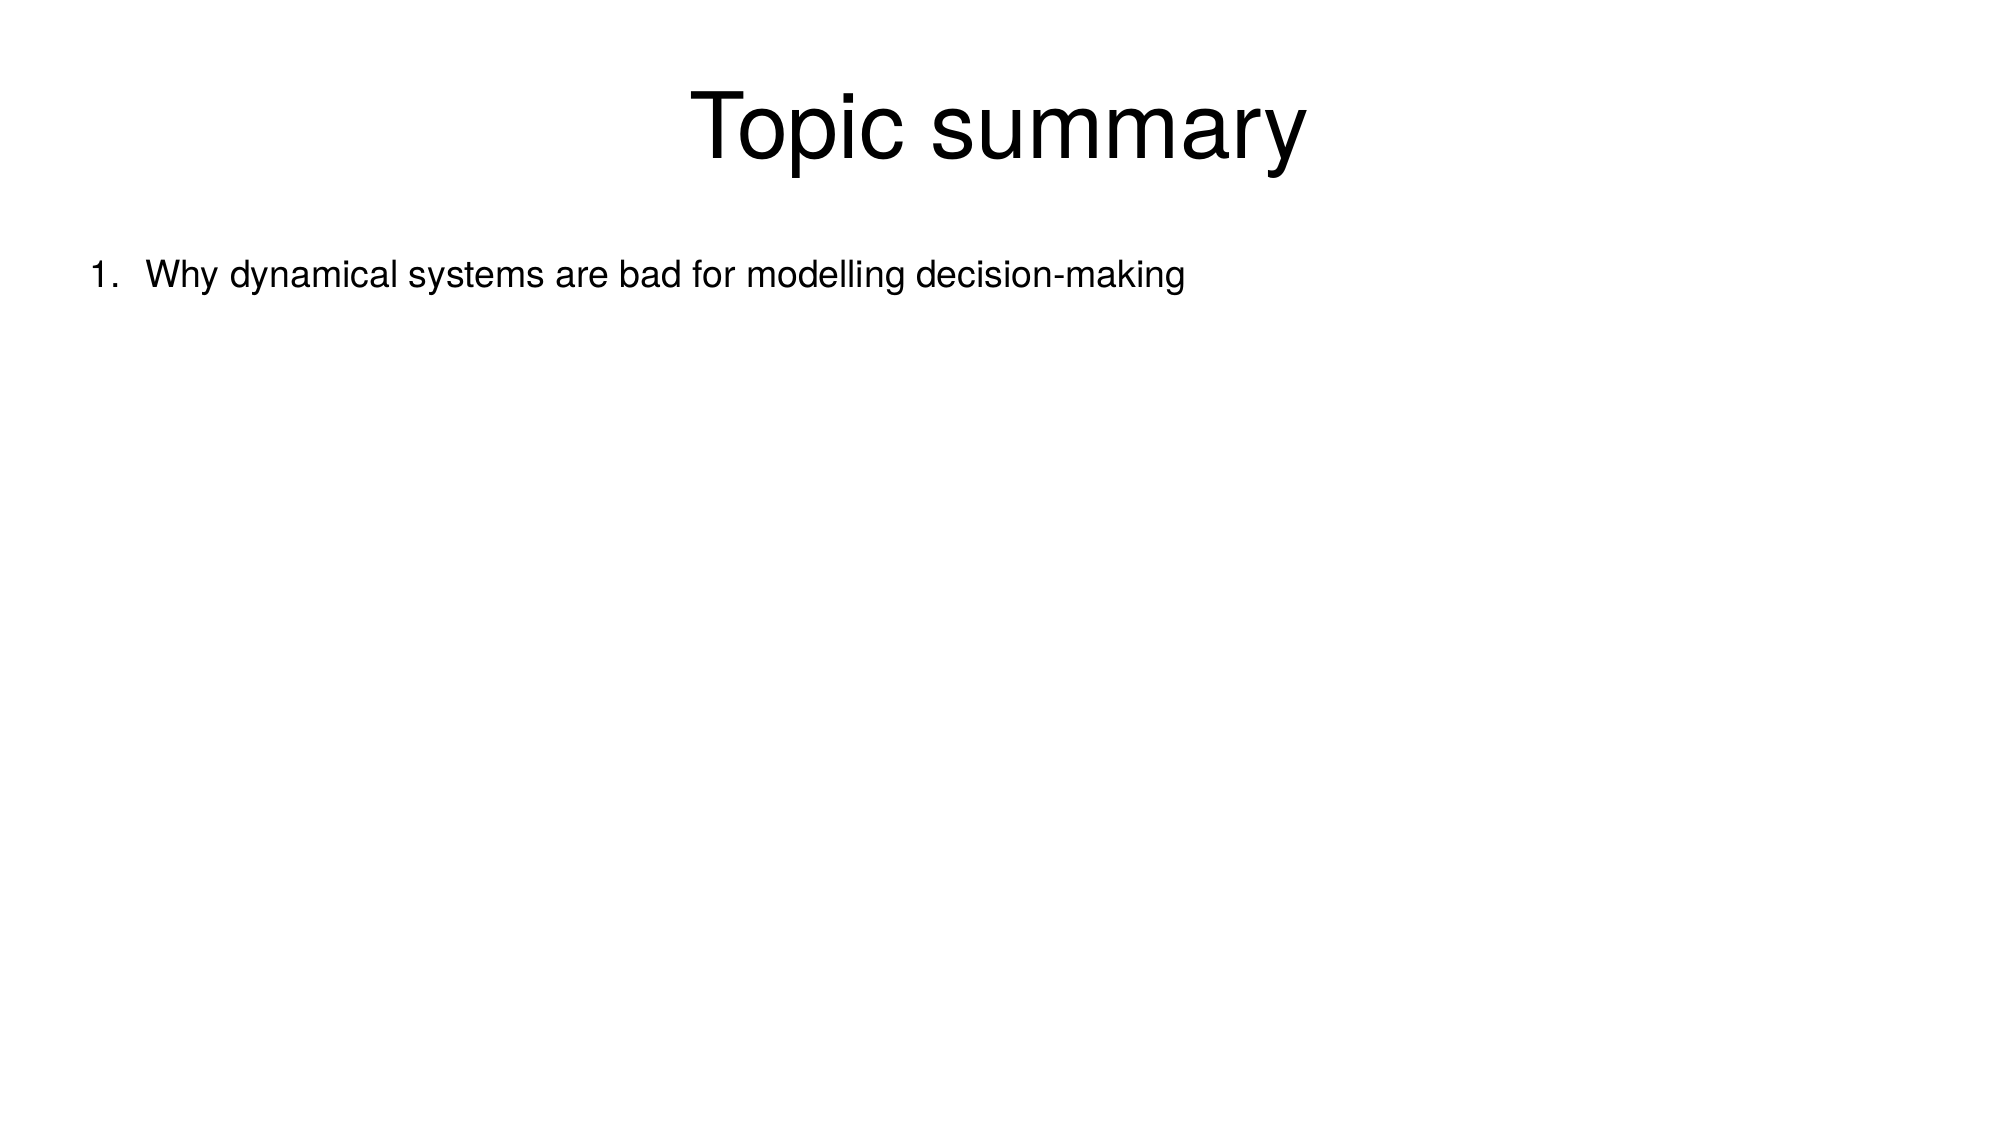

# Topic summary
Why dynamical systems are bad for modelling decision-making